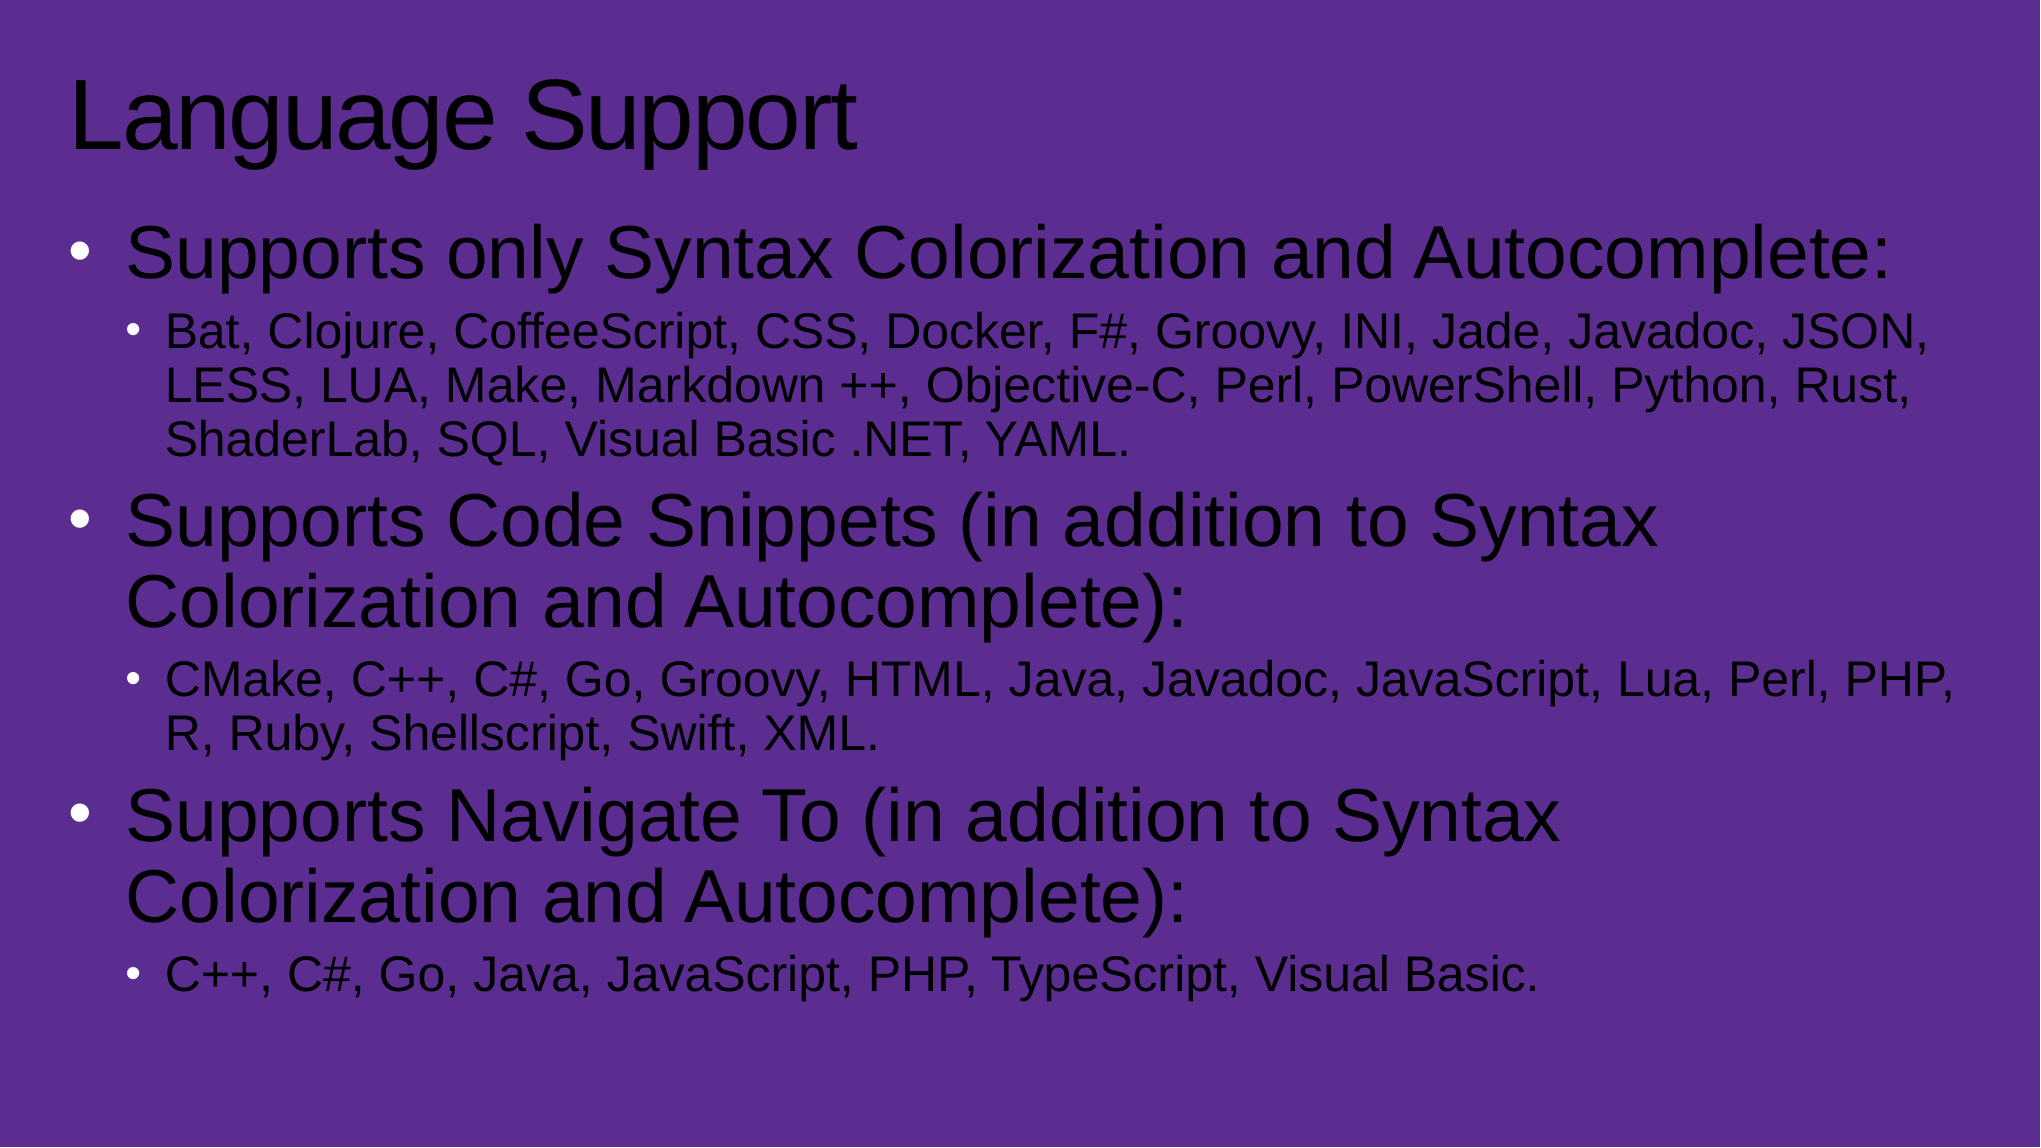

# Language Support
Supports only Syntax Colorization and Autocomplete:
Bat, Clojure, CoffeeScript, CSS, Docker, F#, Groovy, INI, Jade, Javadoc, JSON, LESS, LUA, Make, Markdown ++, Objective-C, Perl, PowerShell, Python, Rust, ShaderLab, SQL, Visual Basic .NET, YAML.
Supports Code Snippets (in addition to Syntax Colorization and Autocomplete):
CMake, C++, C#, Go, Groovy, HTML, Java, Javadoc, JavaScript, Lua, Perl, PHP, R, Ruby, Shellscript, Swift, XML.
Supports Navigate To (in addition to Syntax Colorization and Autocomplete):
C++, C#, Go, Java, JavaScript, PHP, TypeScript, Visual Basic.